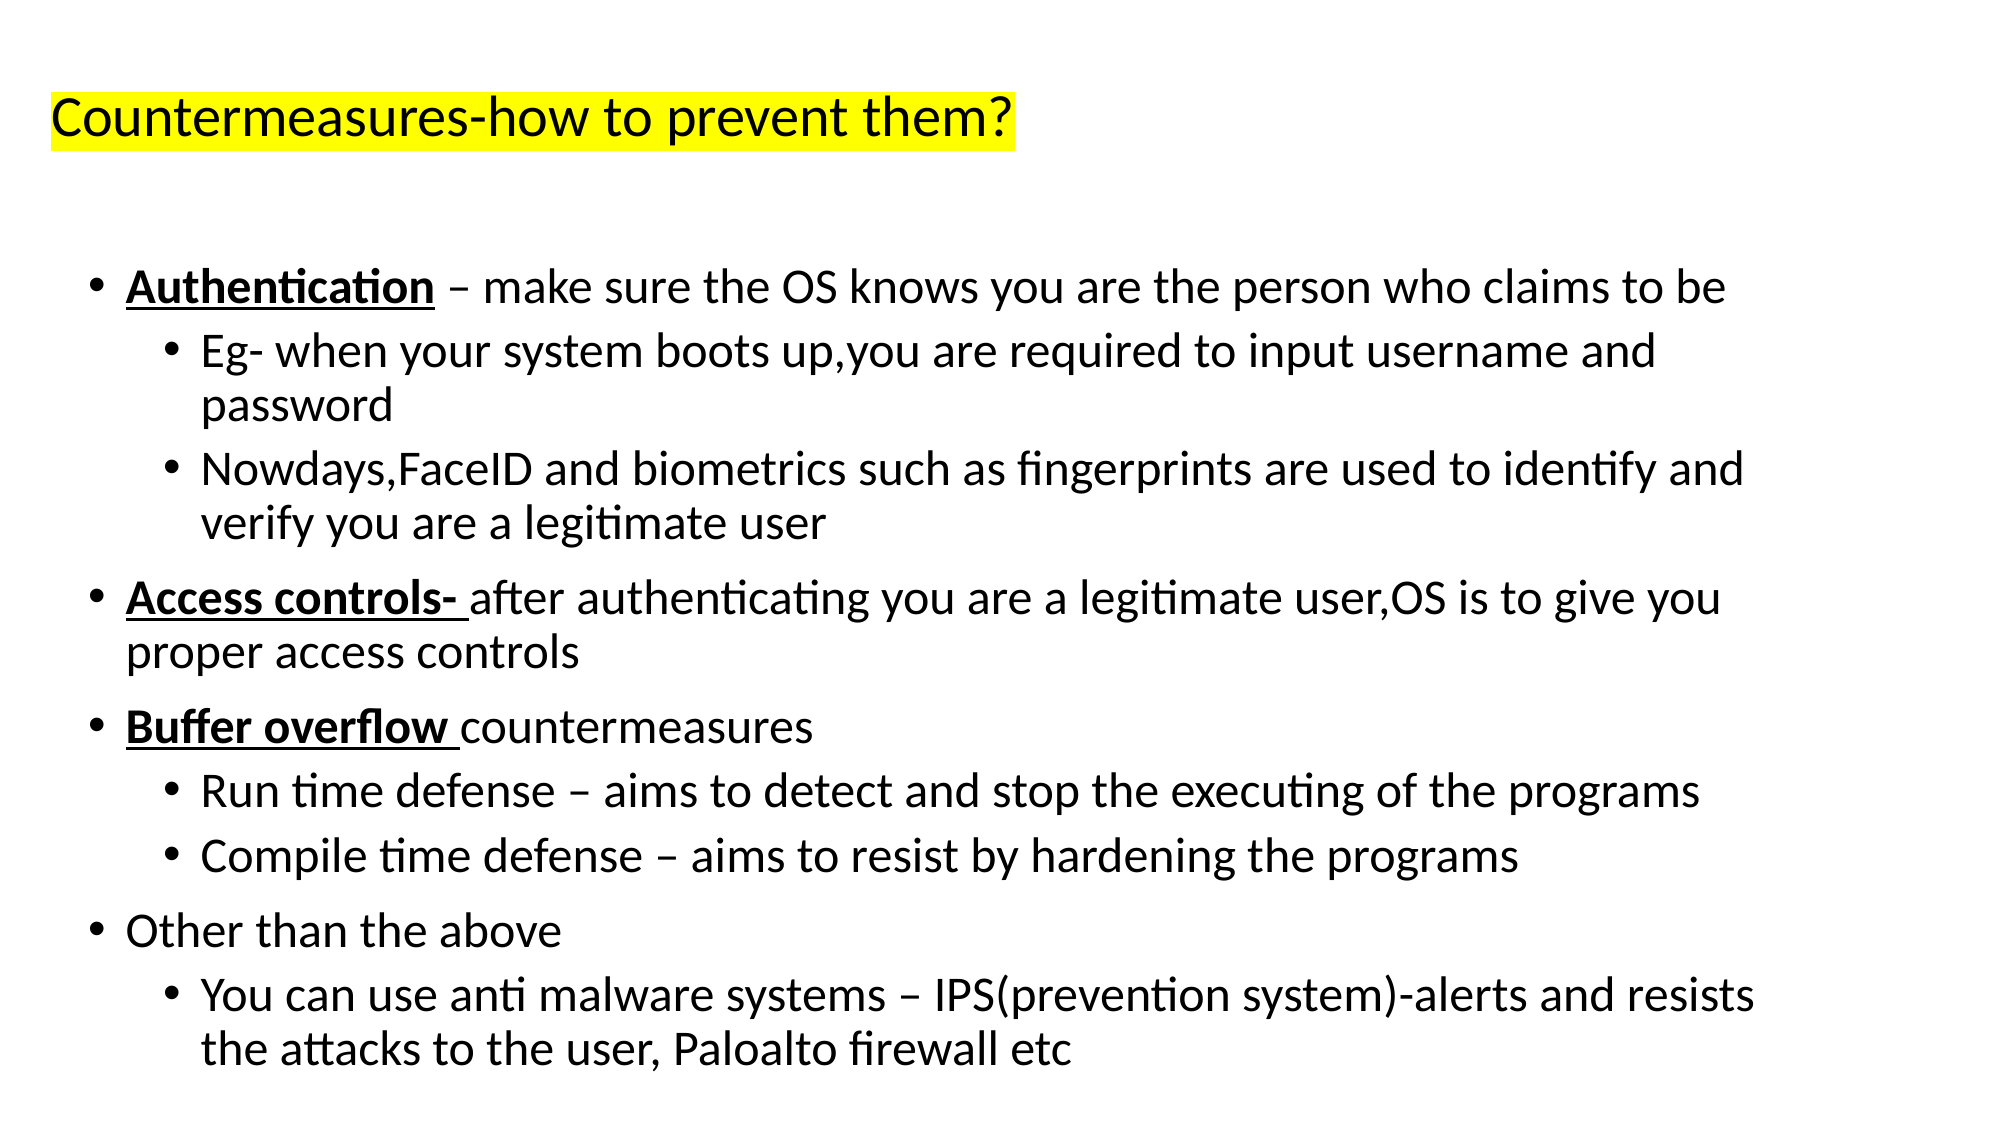

# Countermeasures-how to prevent them?
Authentication – make sure the OS knows you are the person who claims to be
Eg- when your system boots up,you are required to input username and password
Nowdays,FaceID and biometrics such as fingerprints are used to identify and verify you are a legitimate user
Access controls- after authenticating you are a legitimate user,OS is to give you proper access controls
Buffer overflow countermeasures
Run time defense – aims to detect and stop the executing of the programs
Compile time defense – aims to resist by hardening the programs
Other than the above
You can use anti malware systems – IPS(prevention system)-alerts and resists the attacks to the user, Paloalto firewall etc